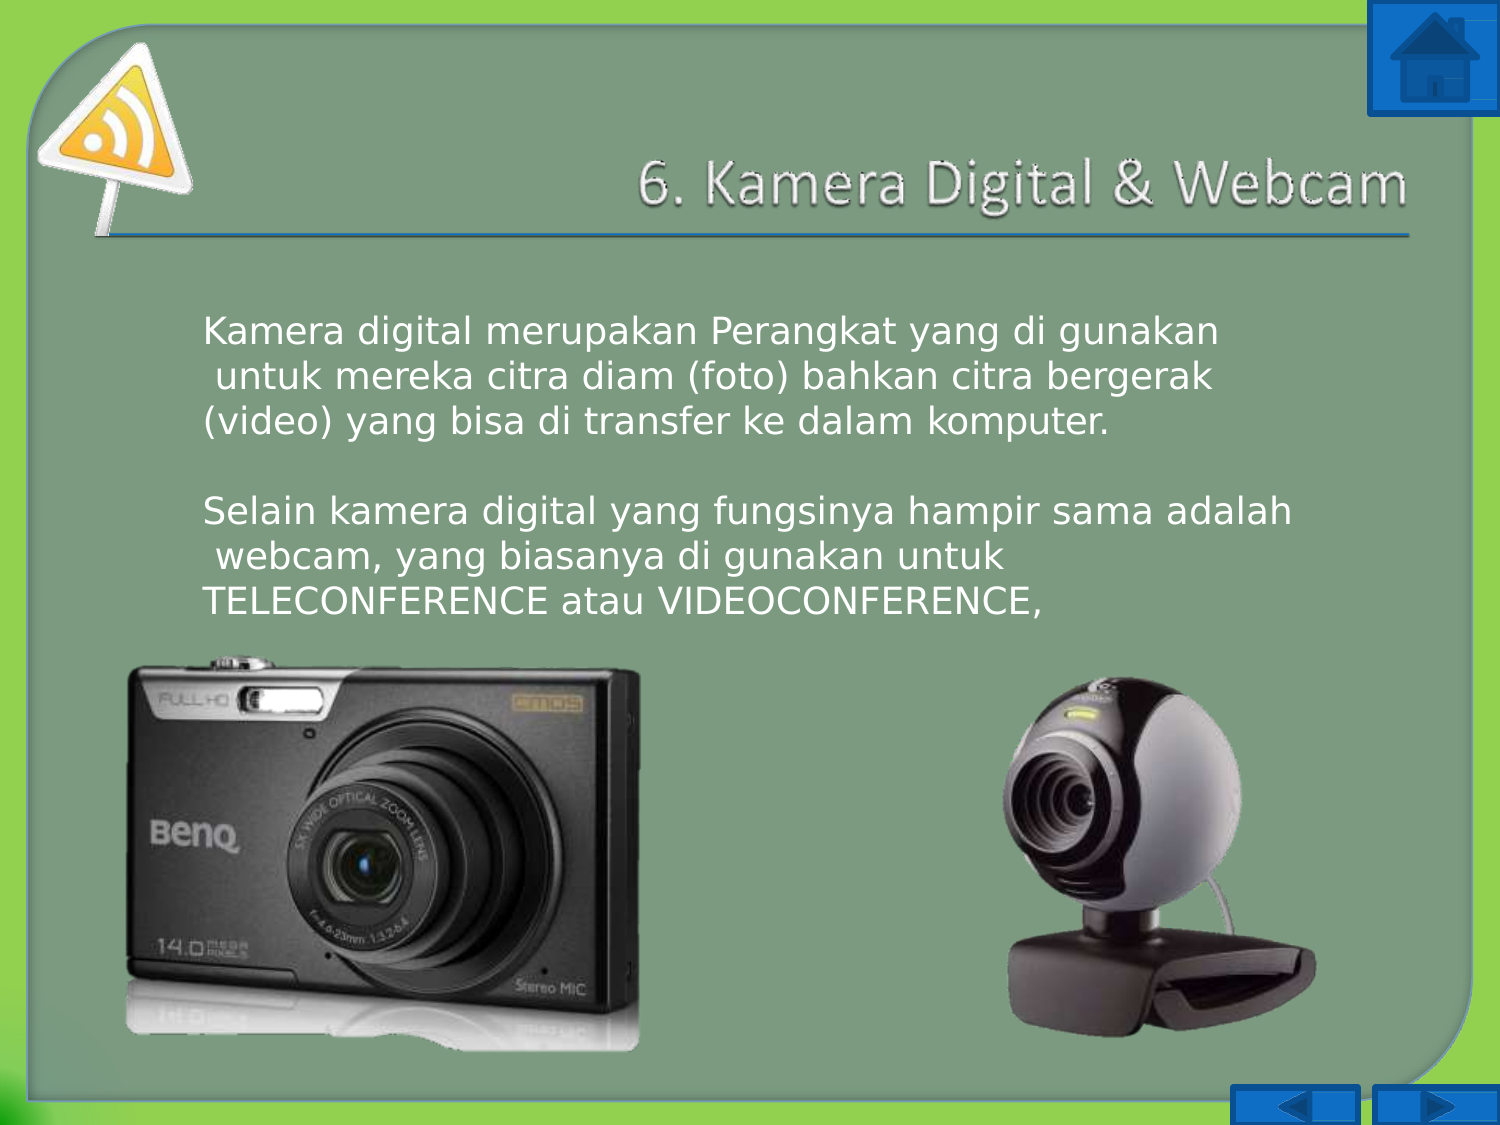

Kamera digital merupakan Perangkat yang di gunakan  untuk mereka citra diam (foto) bahkan citra bergerak  (video) yang bisa di transfer ke dalam komputer.

Selain kamera digital yang fungsinya hampir sama adalah  webcam, yang biasanya di gunakan untuk  TELECONFERENCE atau VIDEOCONFERENCE,